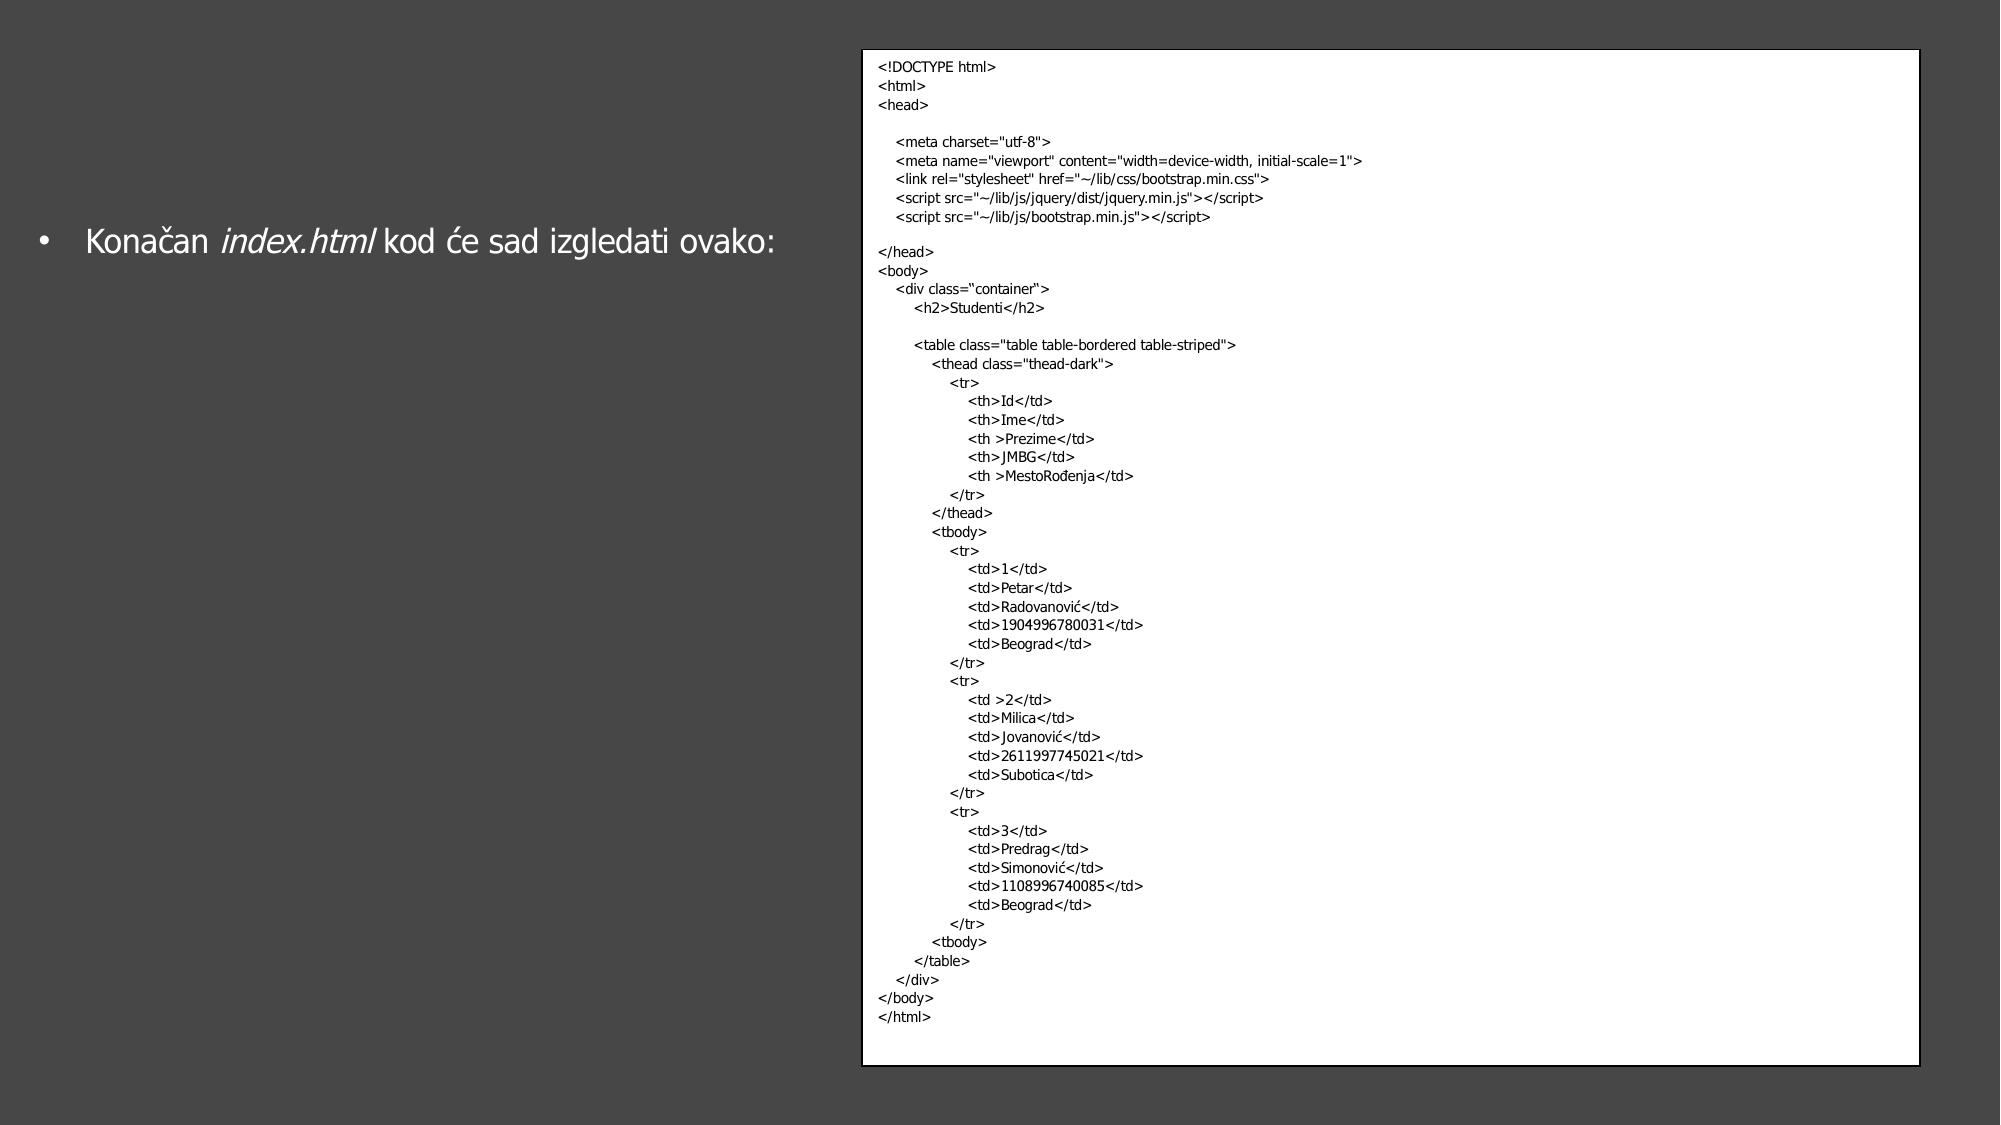

<!DOCTYPE html>
<html>
<head>

    <meta charset="utf-8">
    <meta name="viewport" content="width=device-width, initial-scale=1">
    <link rel="stylesheet" href="~/lib/css/bootstrap.min.css">
    <script src="~/lib/js/jquery/dist/jquery.min.js"></script>
    <script src="~/lib/js/bootstrap.min.js"></script>
</head>
<body>
    <div class=“container“>
        <h2>Studenti</h2>

        <table class="table table-bordered table-striped">
            <thead class="thead-dark">
                <tr>
                    <th>Id</td>
                    <th>Ime</td>
                    <th >Prezime</td>
                    <th>JMBG</td>
                    <th >MestoRođenja</td>
                </tr>
            </thead>
            <tbody>
                <tr>
                    <td>1</td>
                    <td>Petar</td>
                    <td>Radovanović</td>
                    <td>1904996780031</td>
                    <td>Beograd</td>
                </tr>
                <tr>
                    <td >2</td>
                    <td>Milica</td>
                    <td>Jovanović</td>
                    <td>2611997745021</td>
                    <td>Subotica</td>
                </tr>
                <tr>
                    <td>3</td>
                    <td>Predrag</td>
                    <td>Simonović</td>
                    <td>1108996740085</td>
                    <td>Beograd</td>
                </tr>
            <tbody>
        </table>
    </div>
</body>
</html>

Konačan index.html kod će sad izgledati ovako: